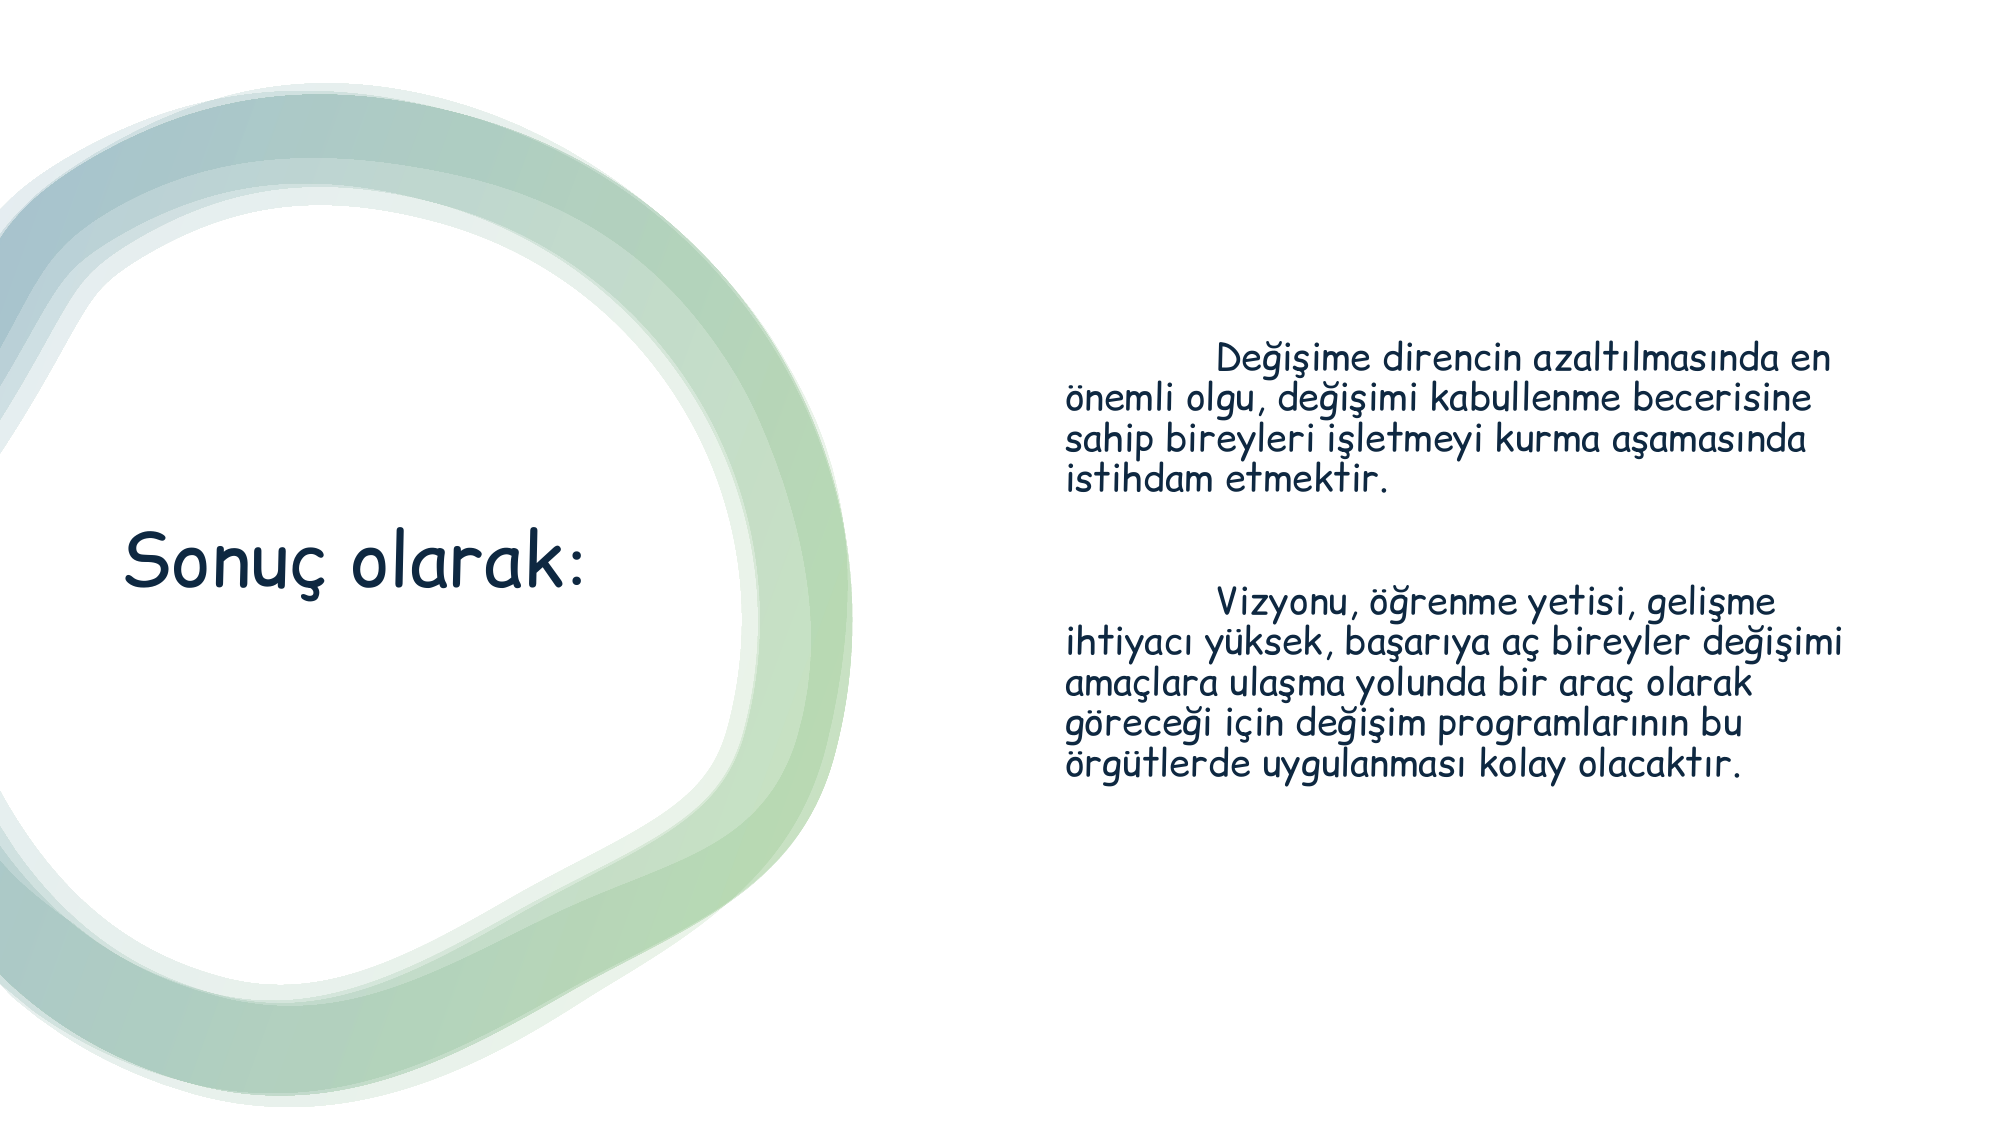

Değişime direncin azaltılmasında en önemli olgu, değişimi kabullenme becerisine sahip bireyleri işletmeyi kurma aşamasında istihdam etmektir.

		Vizyonu, öğrenme yetisi, gelişme ihtiyacı yüksek, başarıya aç bireyler değişimi amaçlara ulaşma yolunda bir araç olarak göreceği için değişim programlarının bu örgütlerde uygulanması kolay olacaktır.
Sonuç olarak: